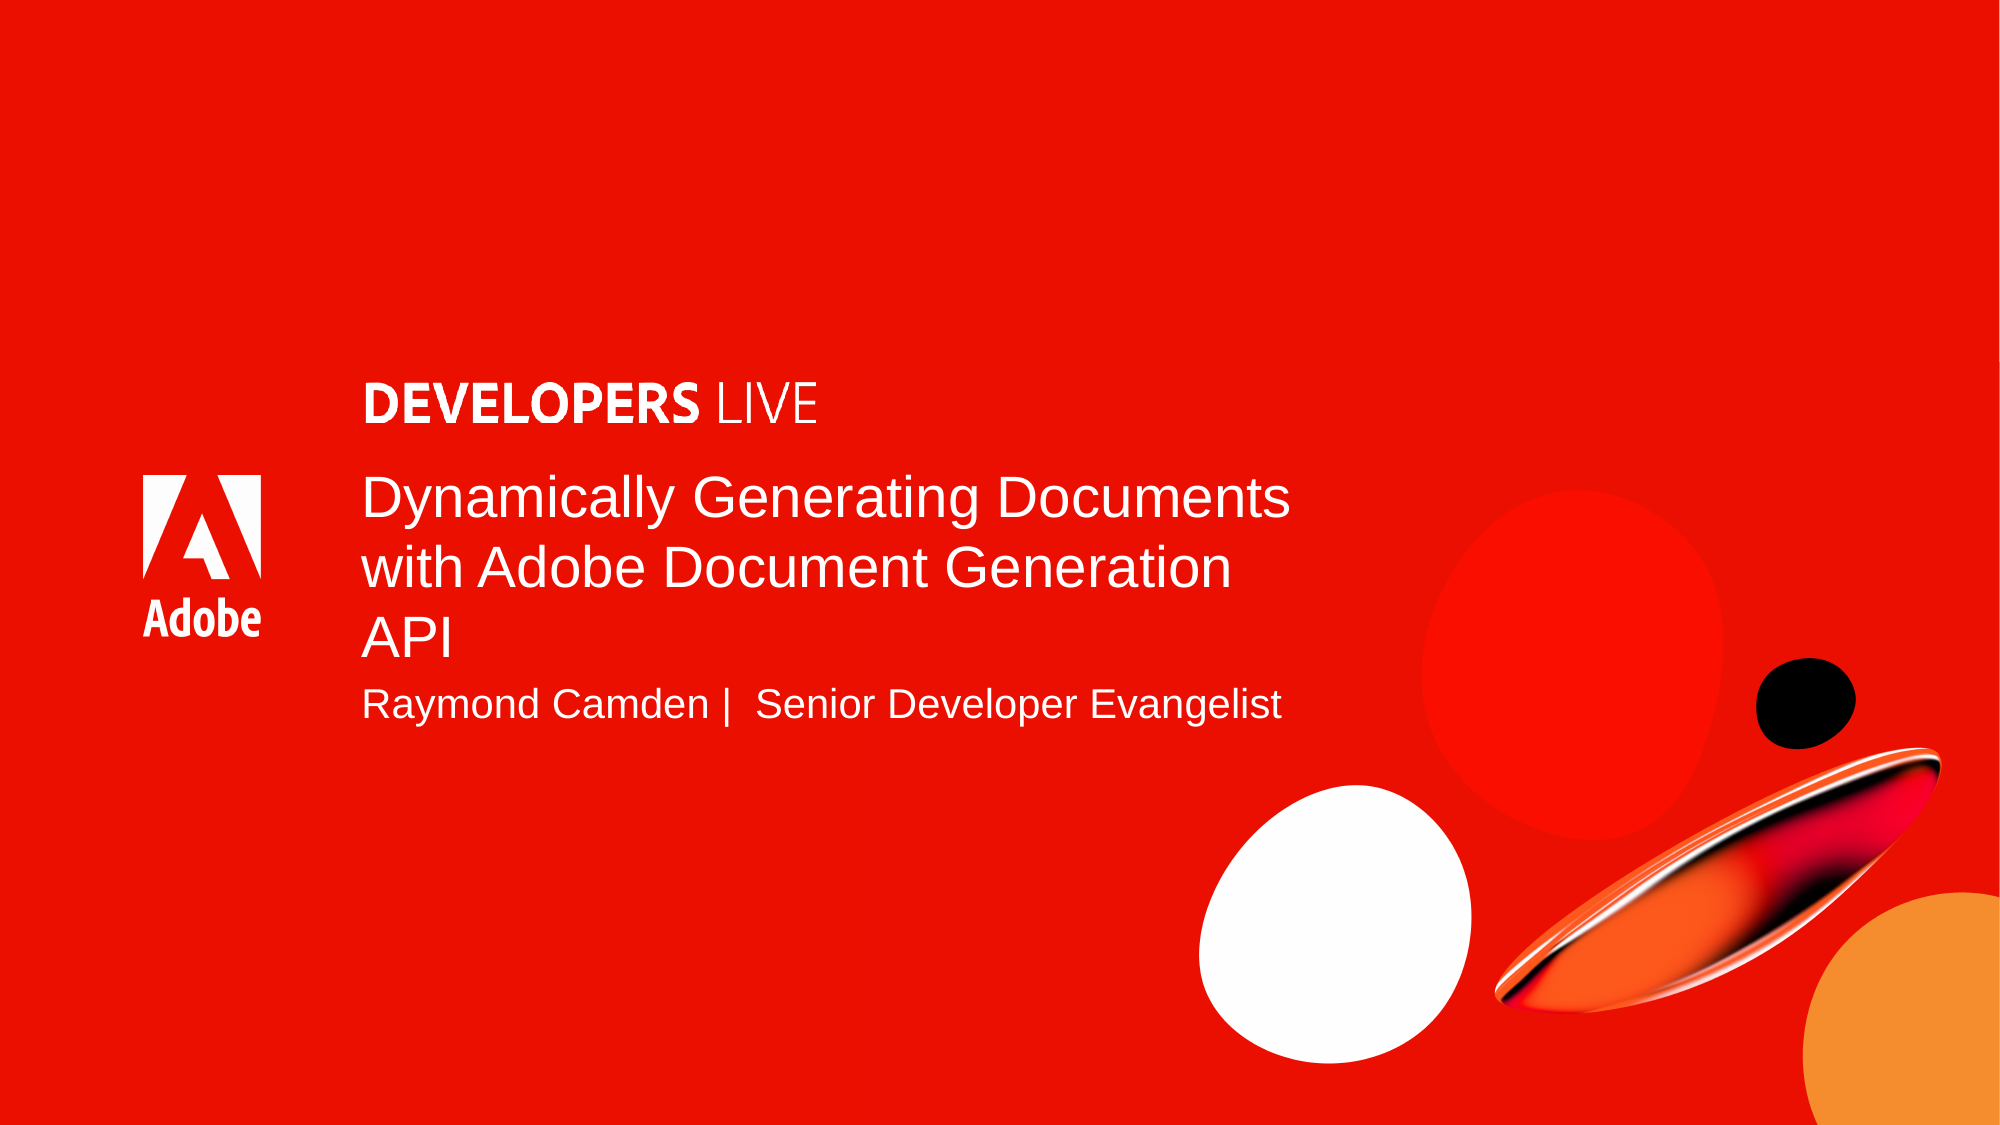

# Dynamically Generating Documents with Adobe Document Generation API
Raymond Camden |  Senior Developer Evangelist